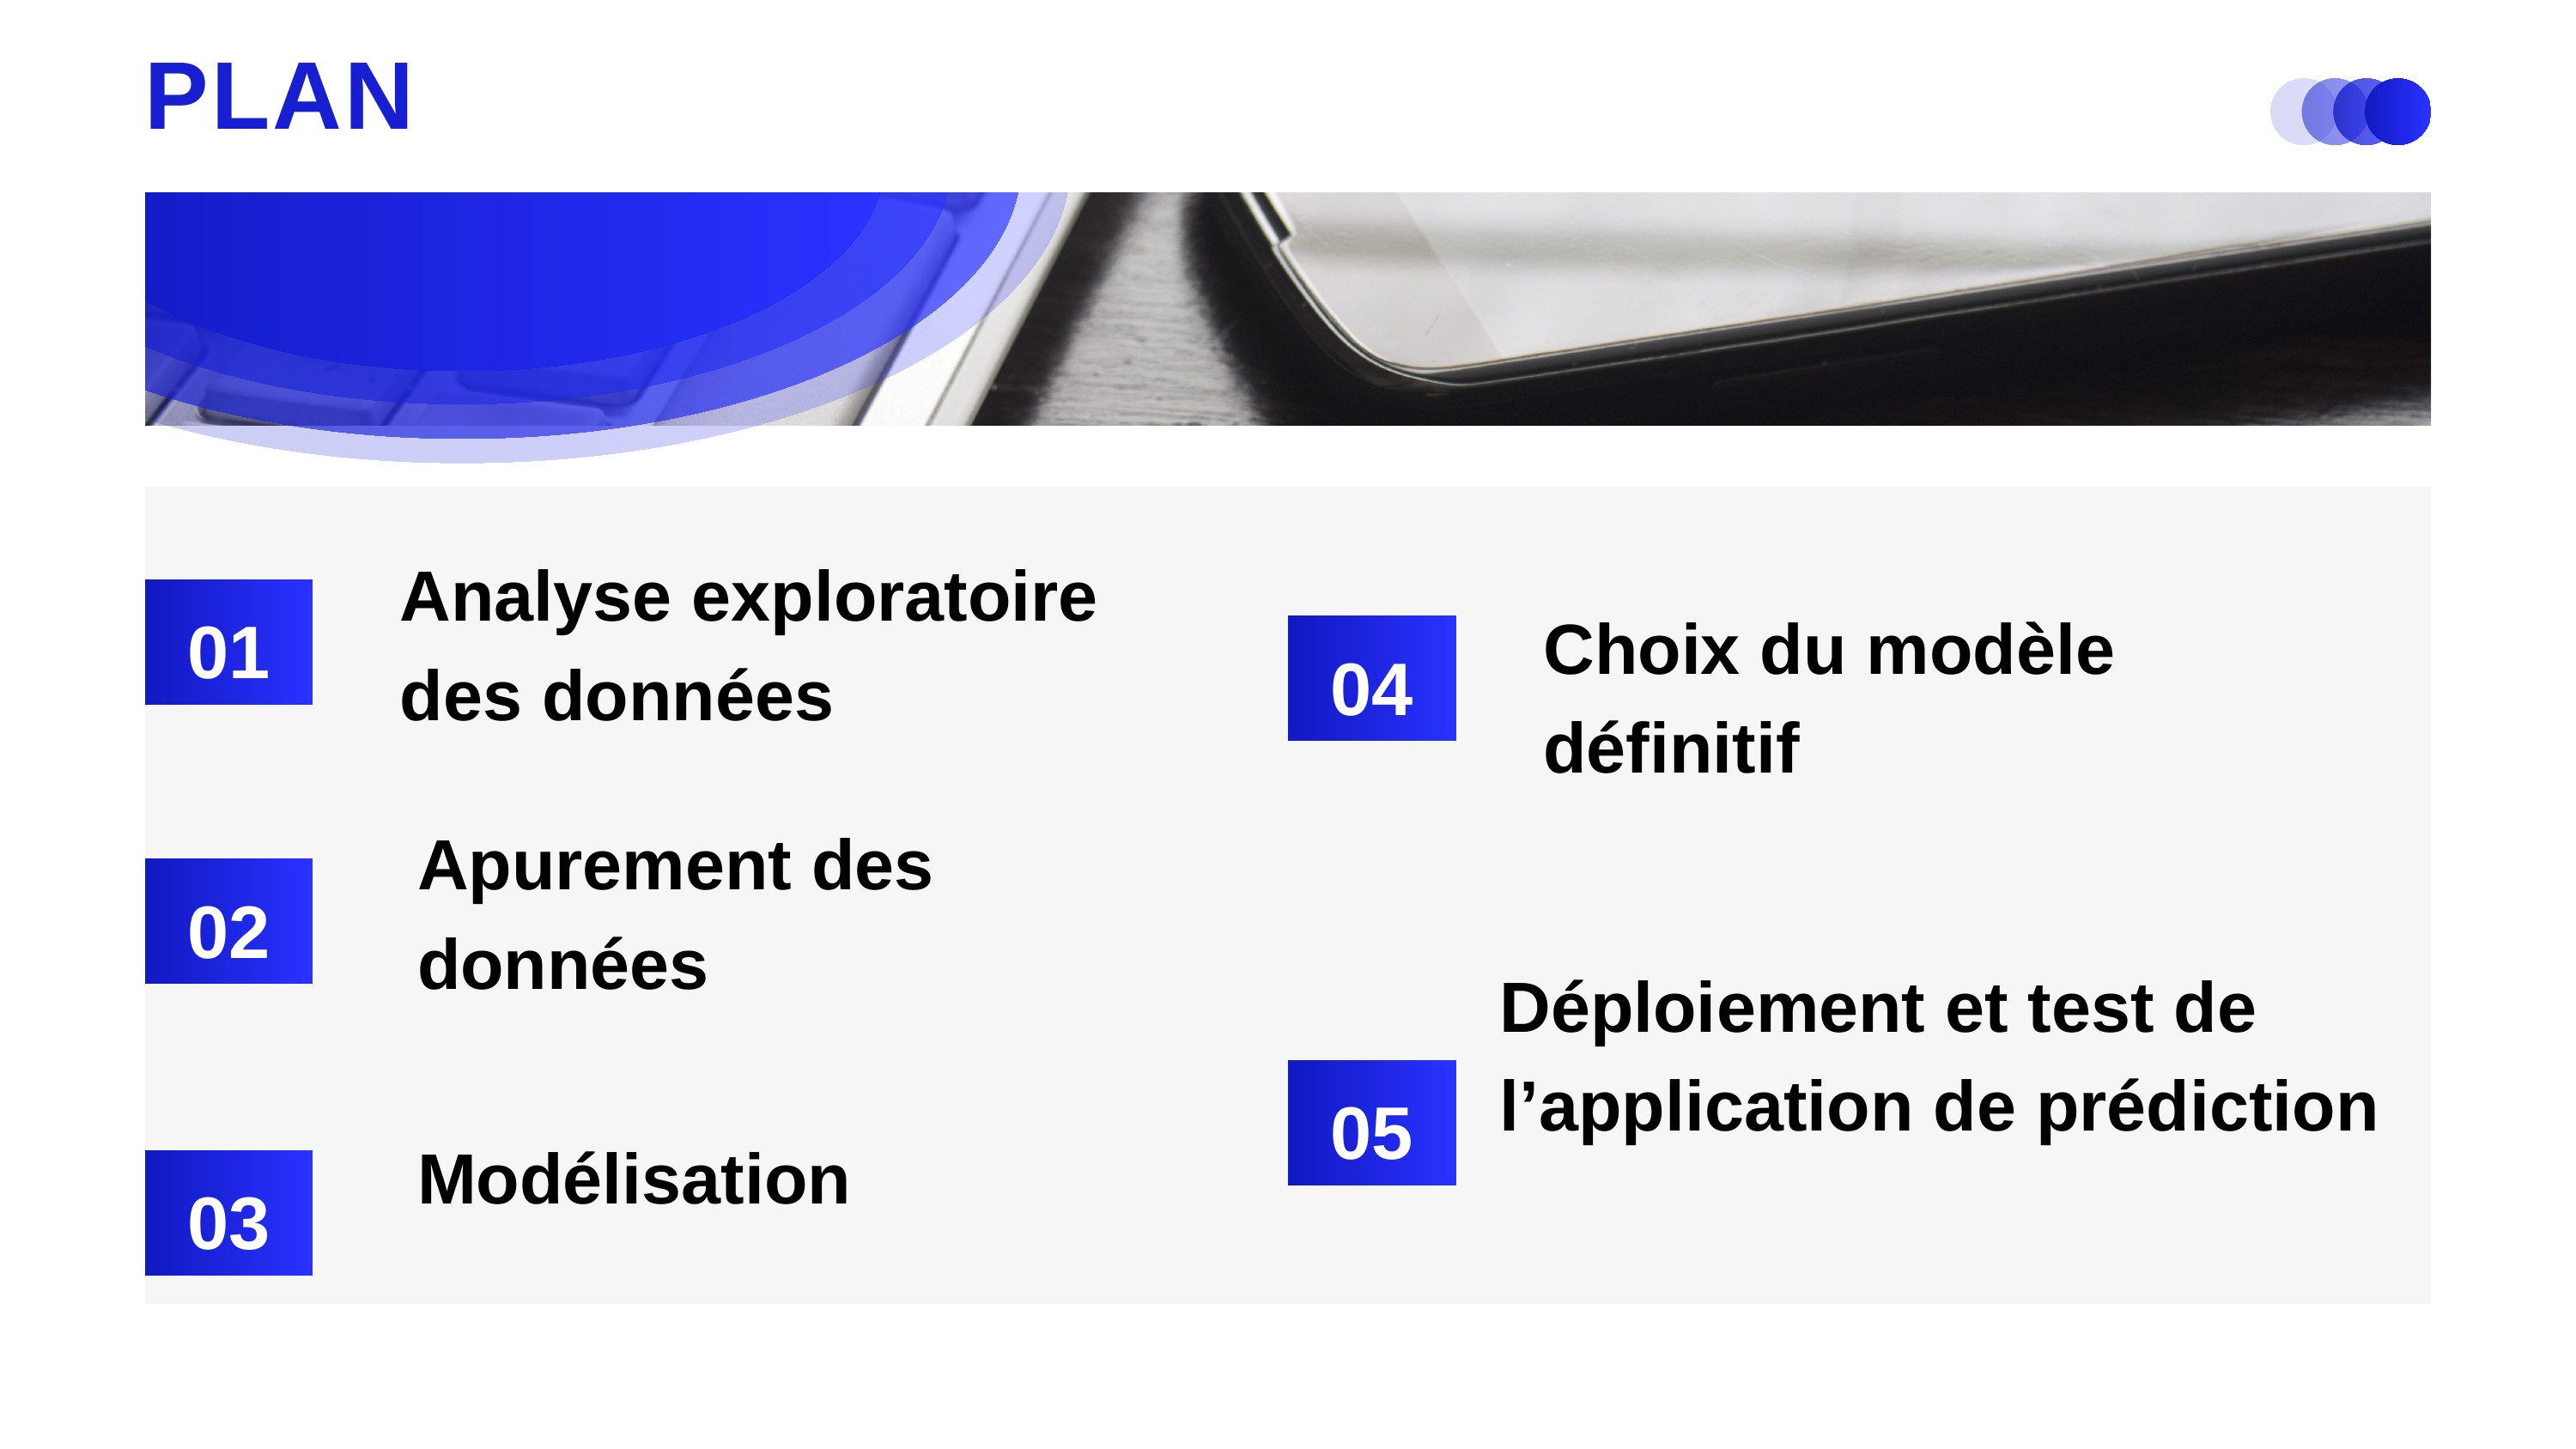

PLAN

Analyse exploratoire des données

01
Choix du modèle définitif

04

Apurement des données

02
Déploiement et test de l’application de prédiction

05
Modélisation

03